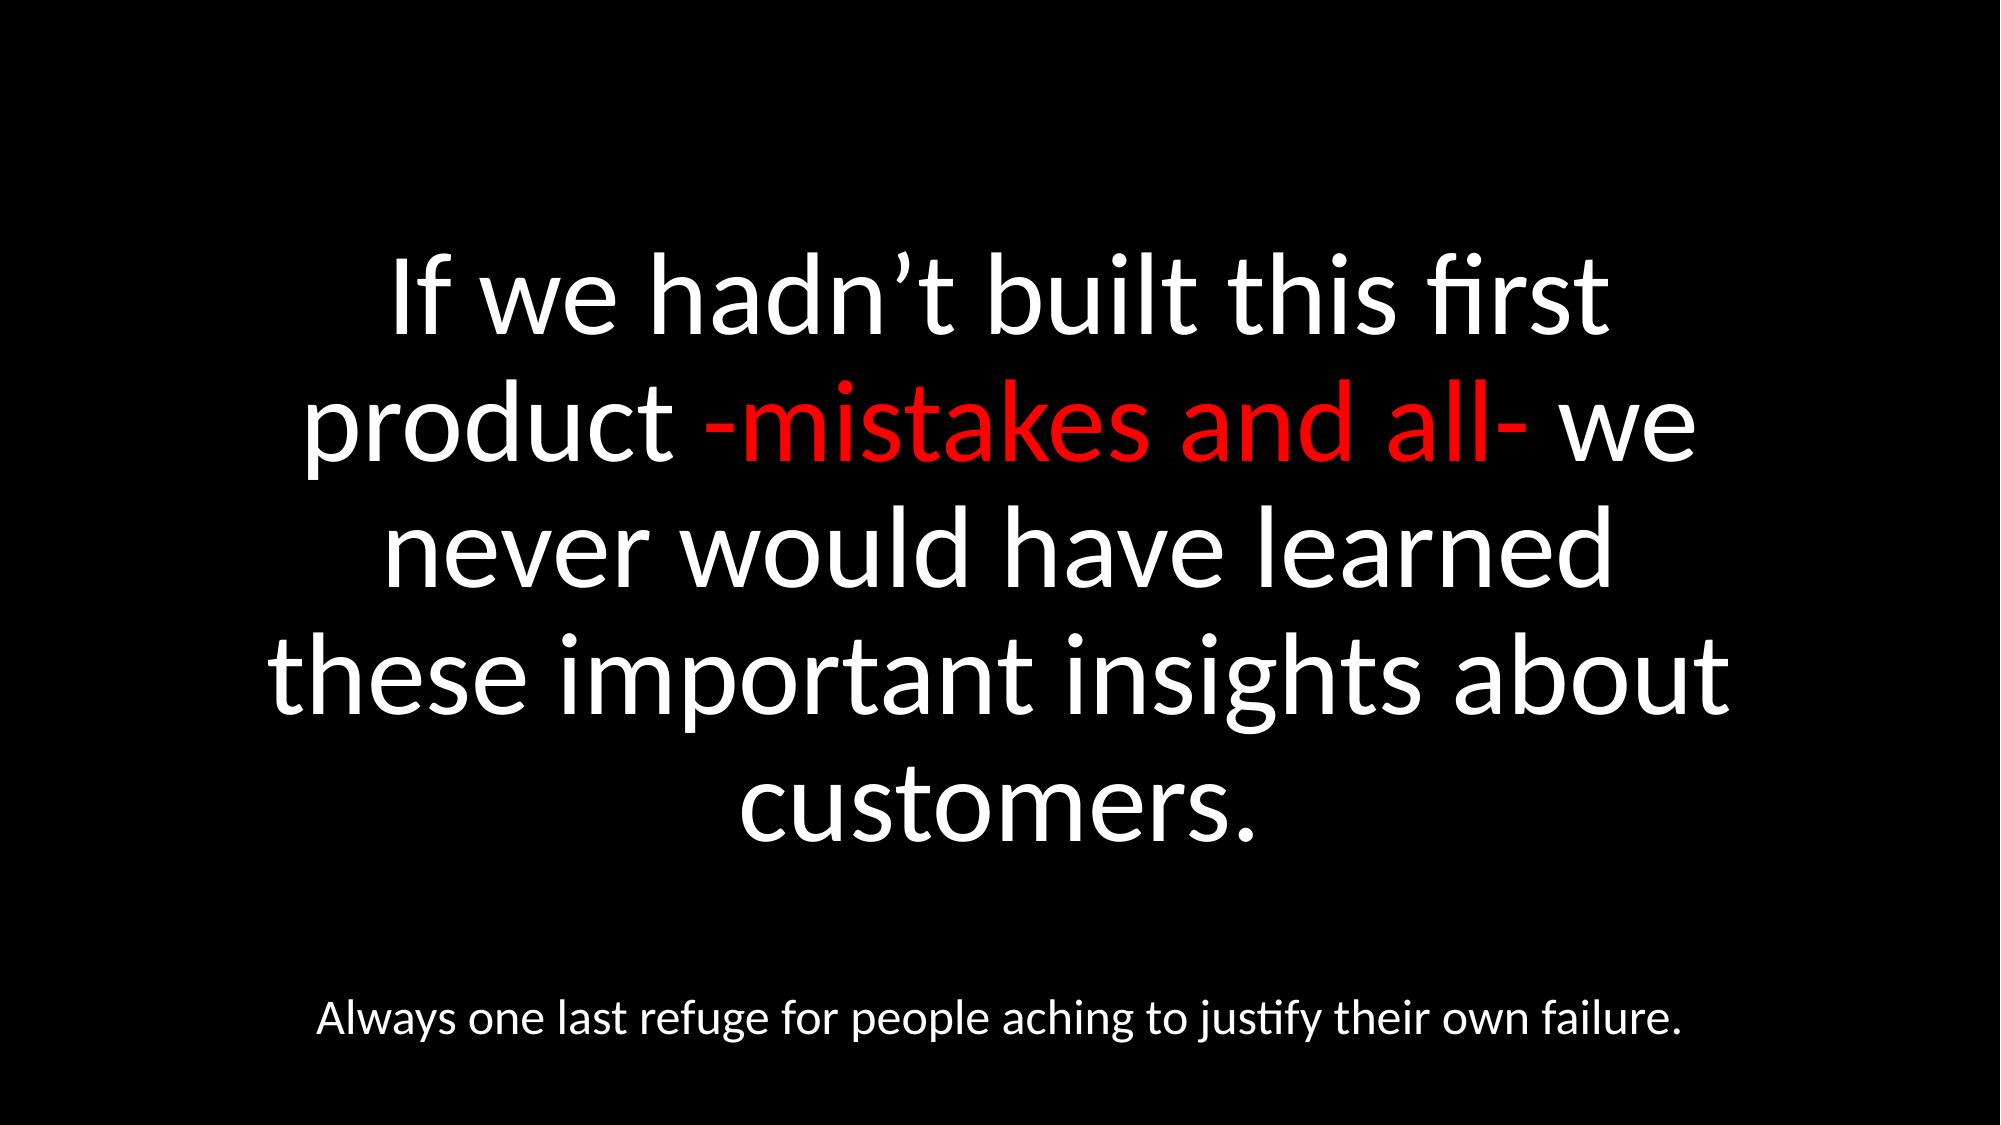

# If we hadn’t built this first product -mistakes and all- we never would have learned these important insights about customers.
Always one last refuge for people aching to justify their own failure.